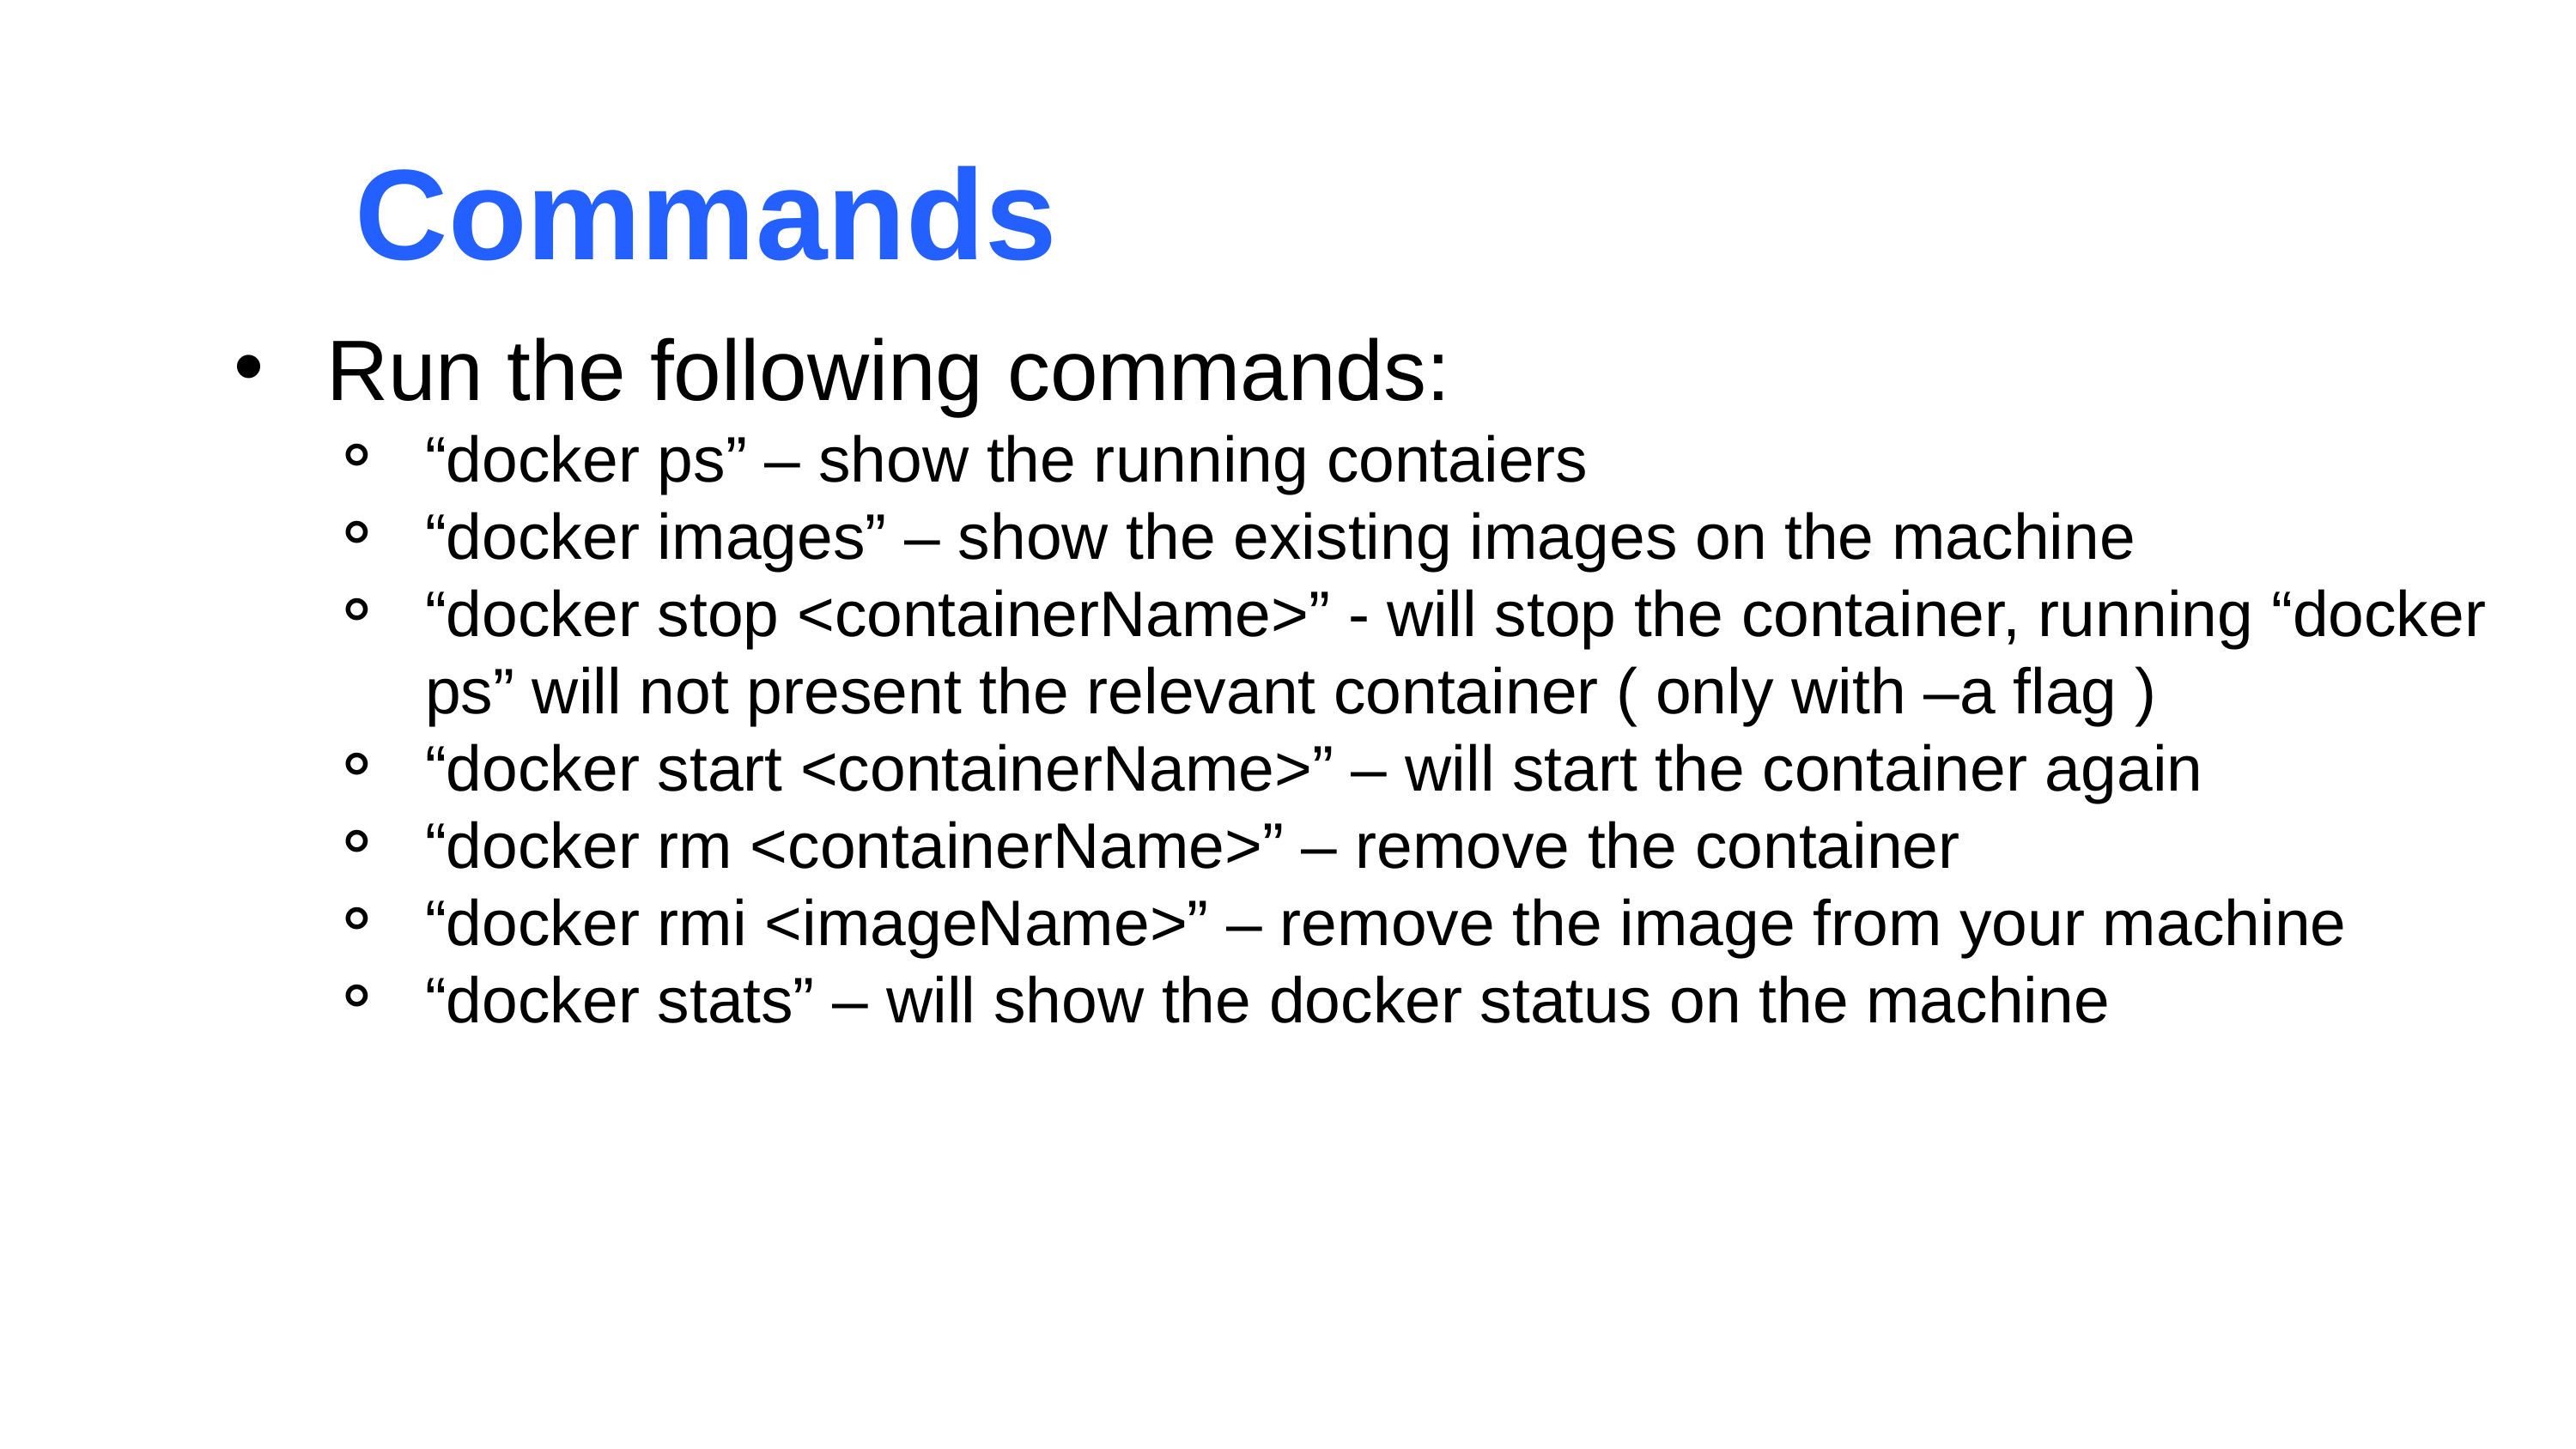

Commands
Run the following commands:
“docker ps” – show the running contaiers
“docker images” – show the existing images on the machine
“docker stop <containerName>” - will stop the container, running “docker ps” will not present the relevant container ( only with –a flag )
“docker start <containerName>” – will start the container again
“docker rm <containerName>” – remove the container
“docker rmi <imageName>” – remove the image from your machine
“docker stats” – will show the docker status on the machine